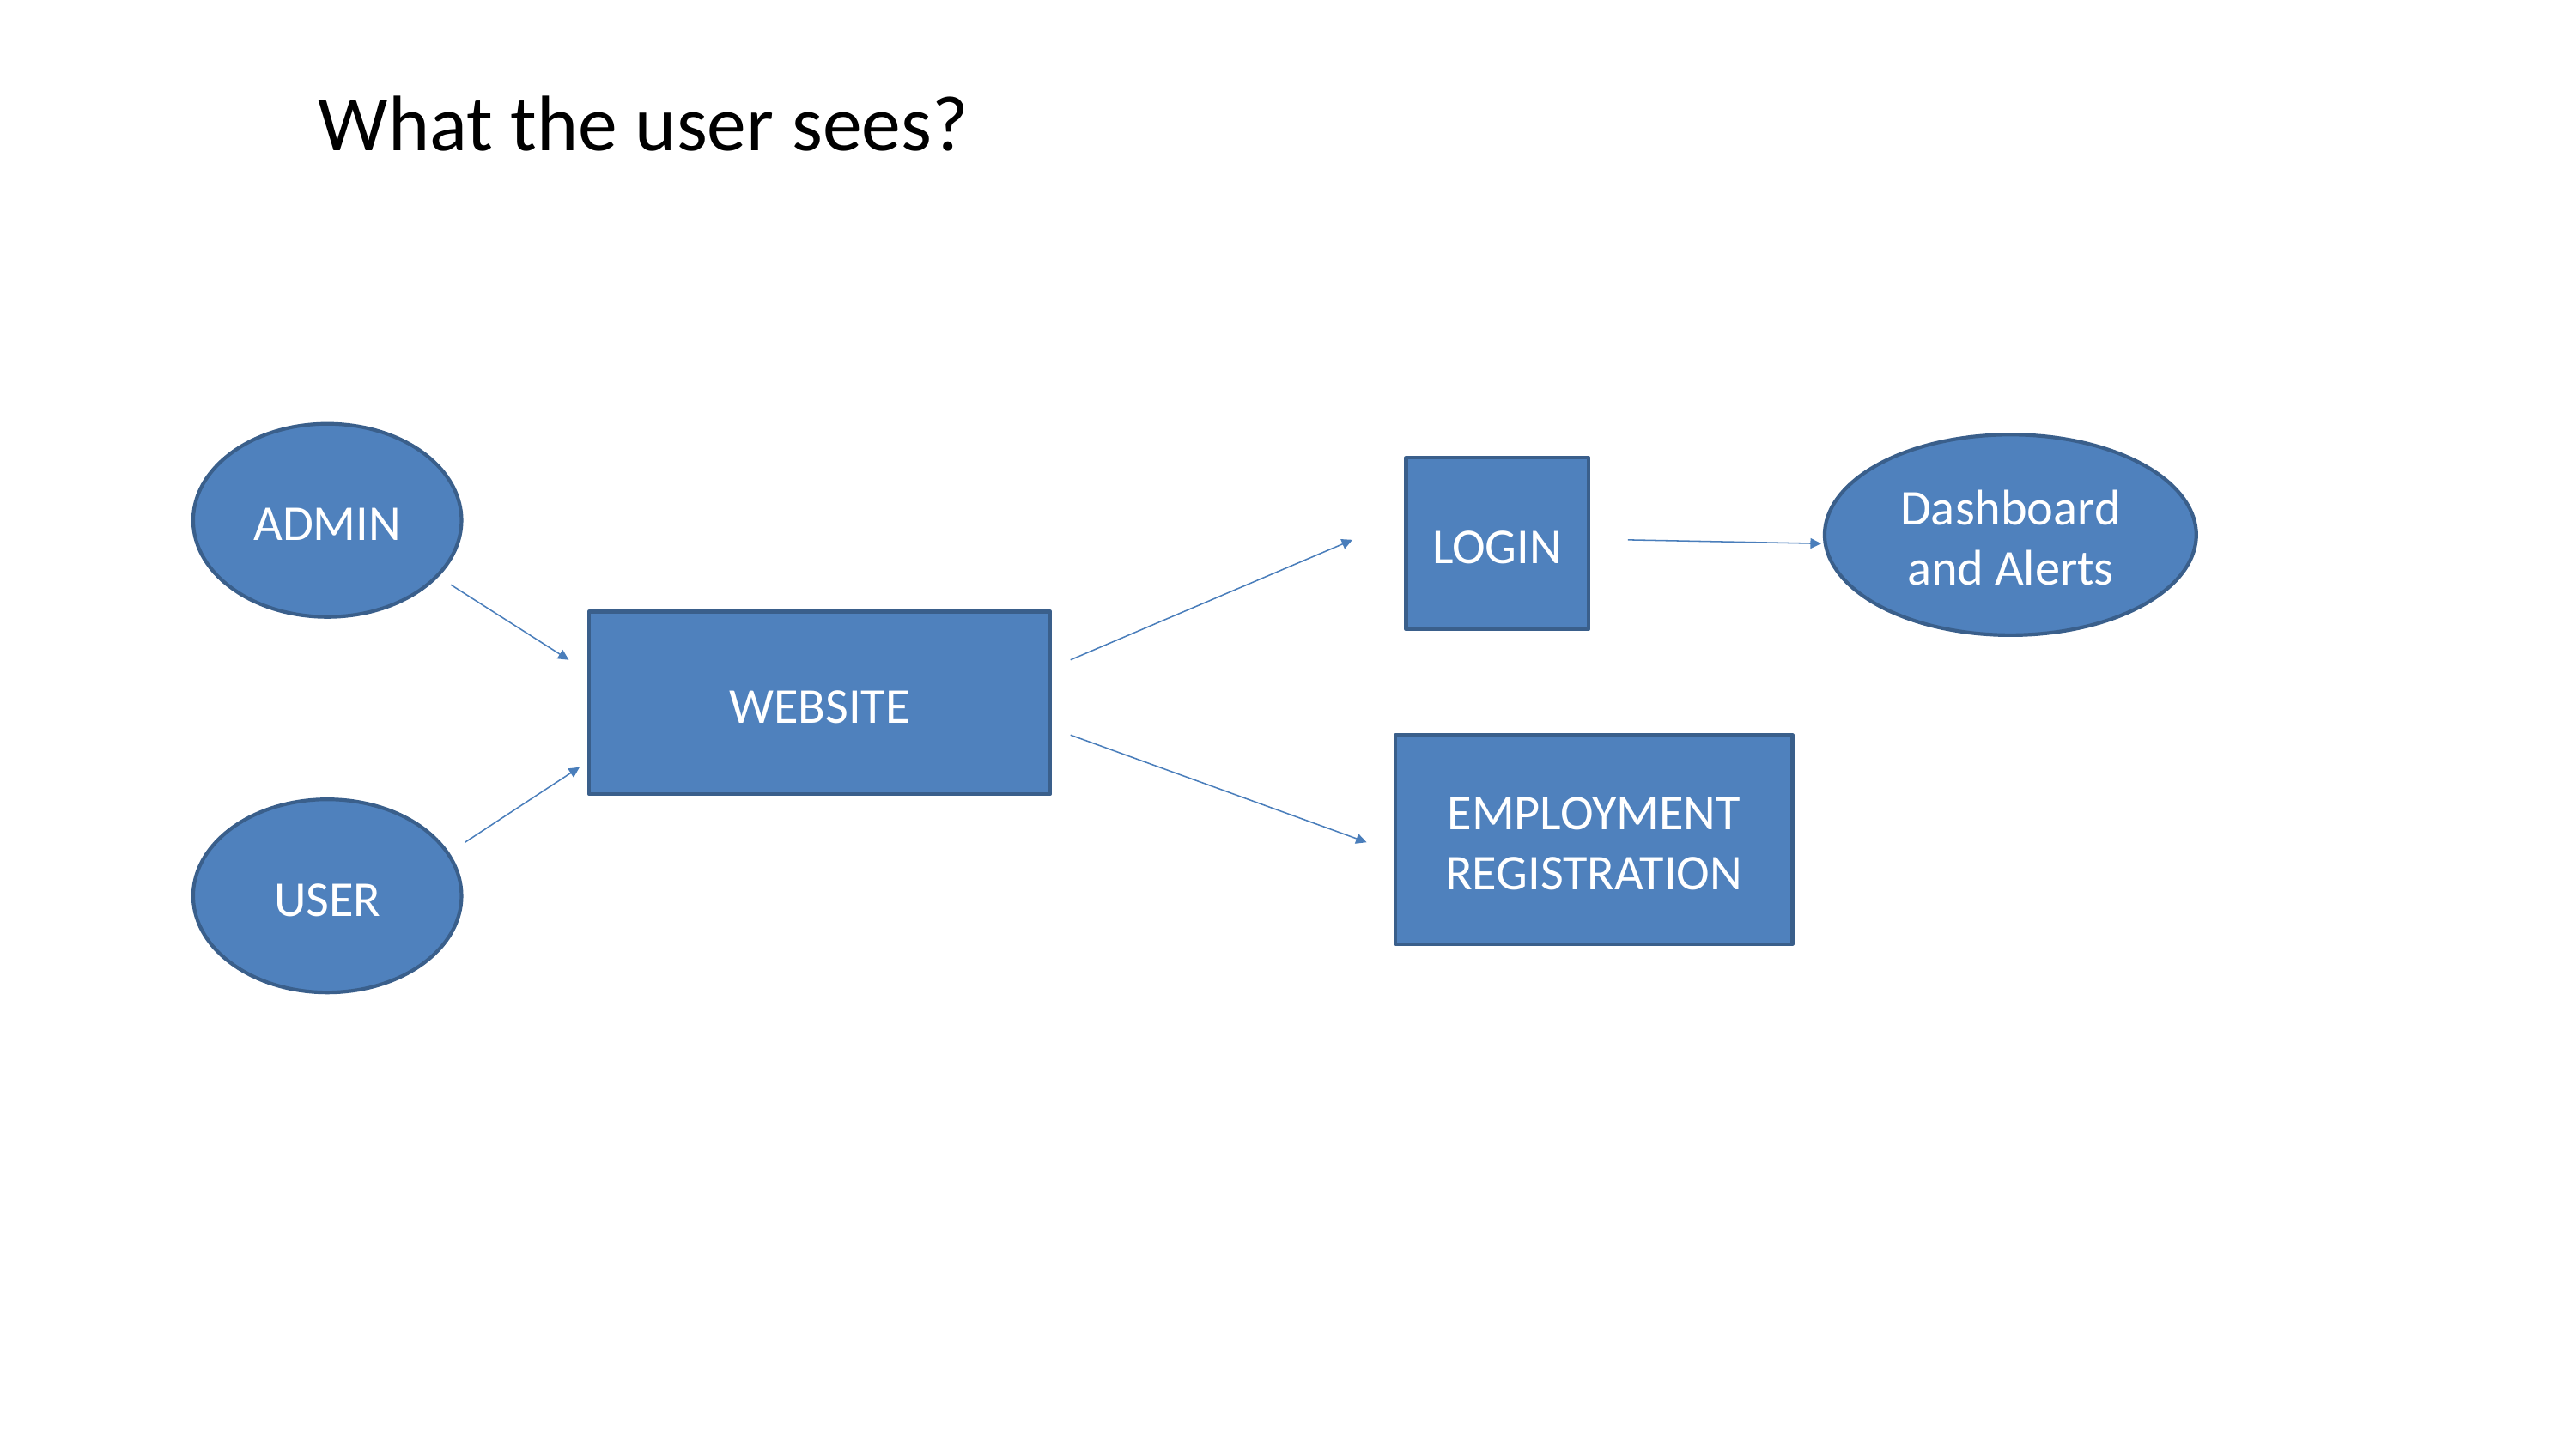

# What the user sees?
ADMIN
Dashboard and Alerts
LOGIN
WEBSITE
EMPLOYMENT REGISTRATION
USER